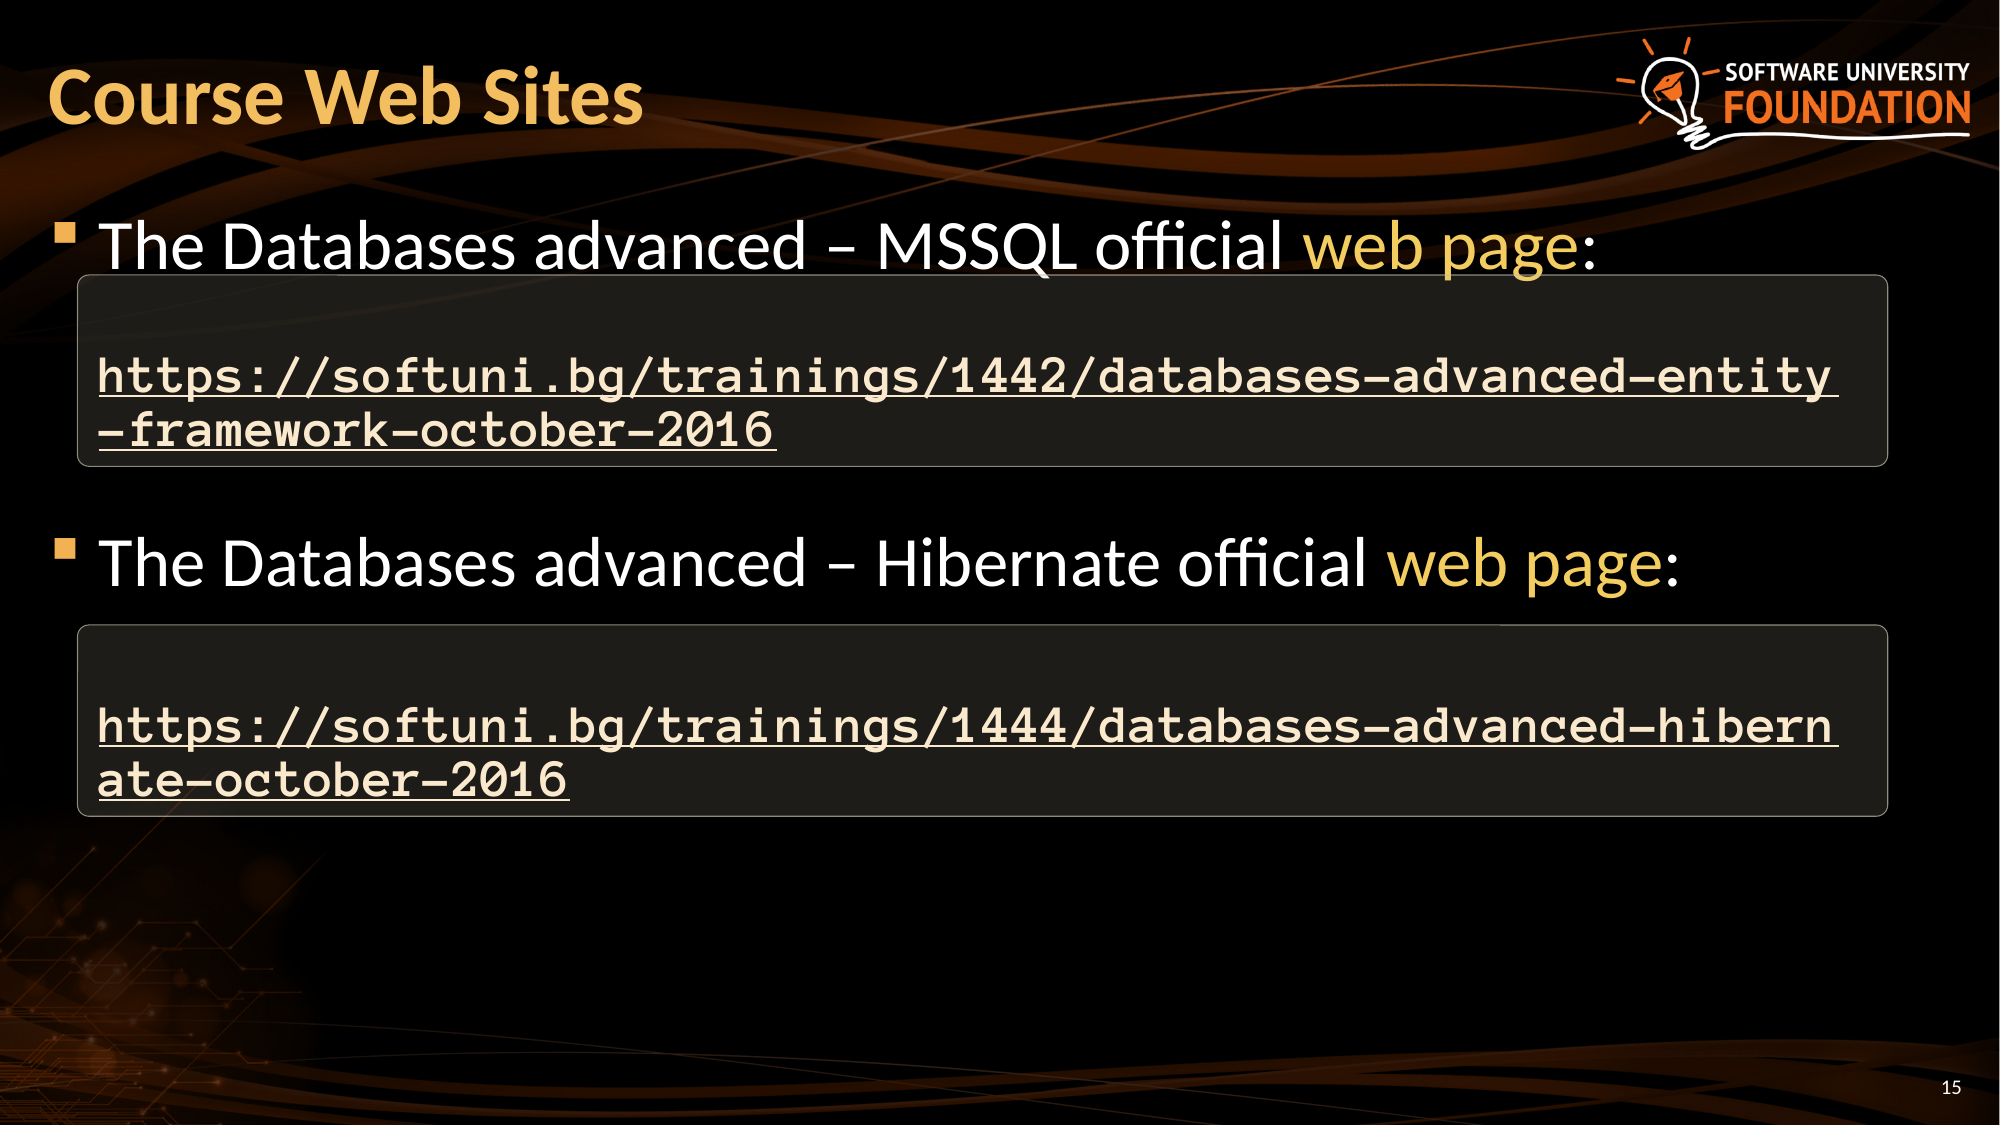

# Course Web Sites
The Databases advanced – MSSQL official web page:

The Databases advanced – Hibernate official web page:

https://softuni.bg/trainings/1442/databases-advanced-entity-framework-october-2016
https://softuni.bg/trainings/1444/databases-advanced-hibernate-october-2016
15